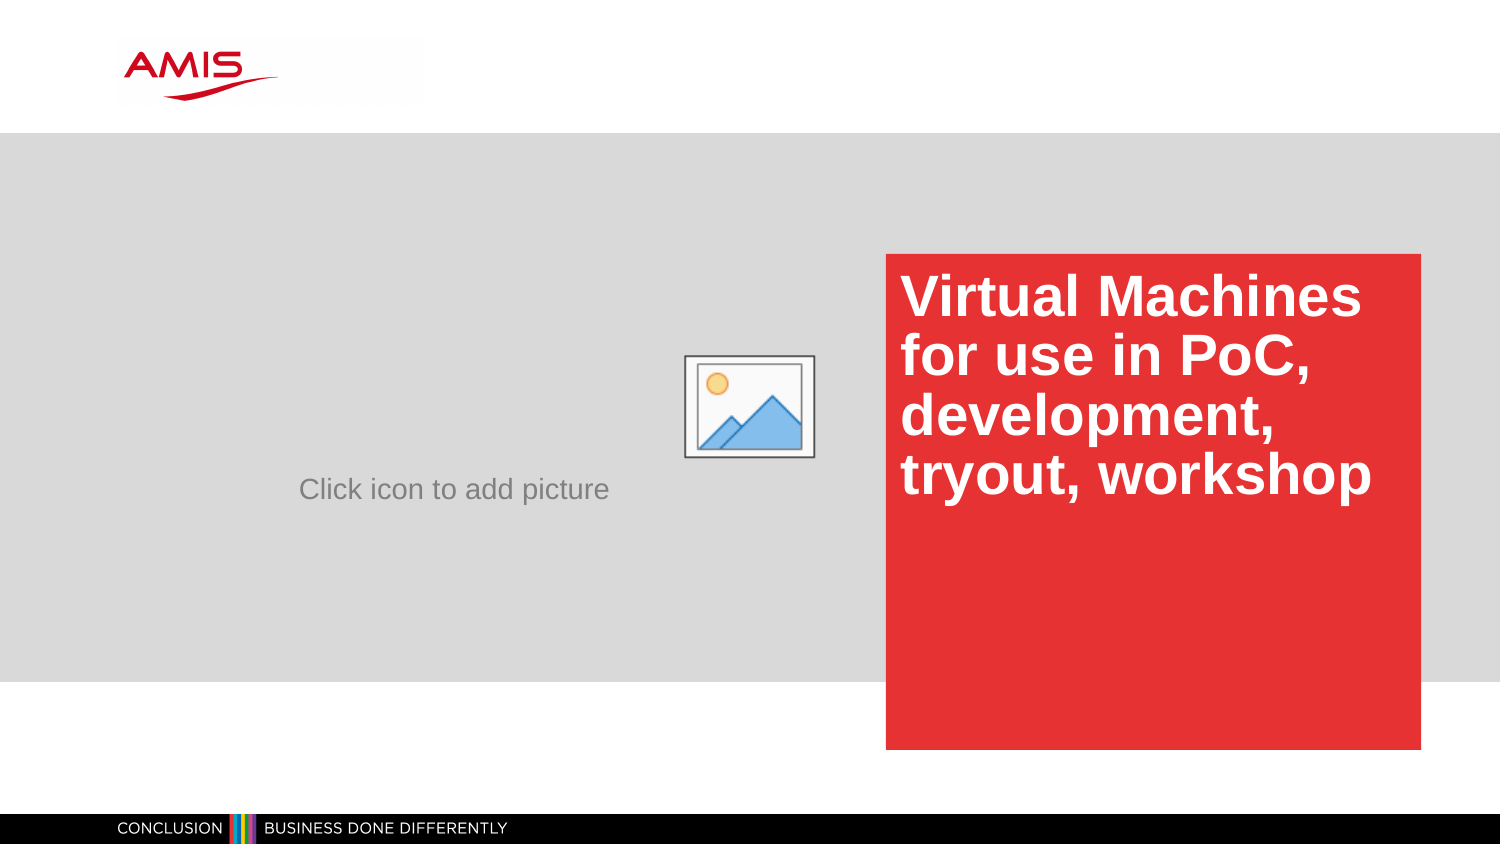

# Virtual Machines for use in PoC, development, tryout, workshop